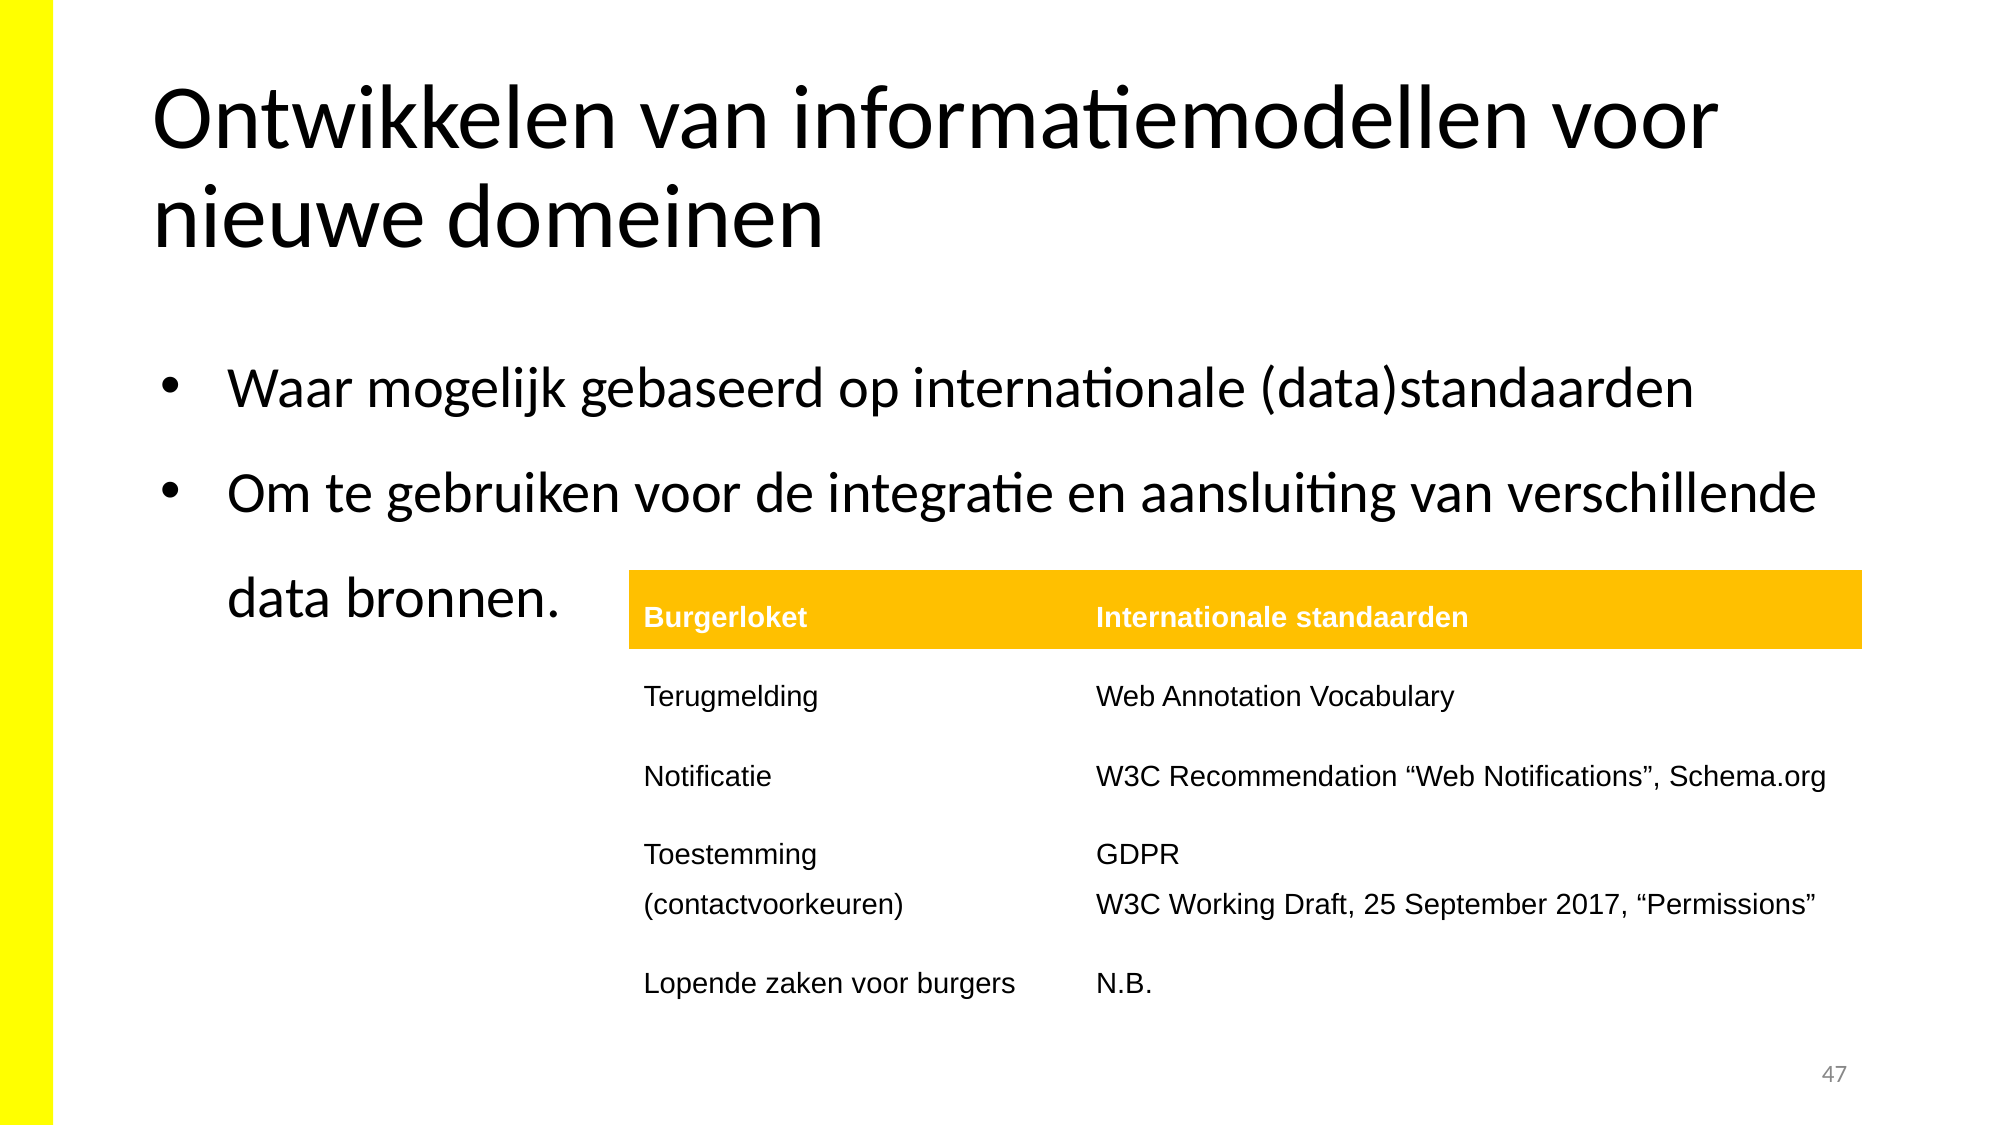

# Ontwikkelen van informatiemodellen voor nieuwe domeinen
Waar mogelijk gebaseerd op internationale (data)standaarden
Om te gebruiken voor de integratie en aansluiting van verschillende data bronnen.

| Burgerloket | Internationale standaarden |
| --- | --- |
| Terugmelding | Web Annotation Vocabulary |
| Notificatie | W3C Recommendation “Web Notifications”, Schema.org |
| Toestemming (contactvoorkeuren) | GDPR W3C Working Draft, 25 September 2017, “Permissions” |
| Lopende zaken voor burgers | N.B. |
47